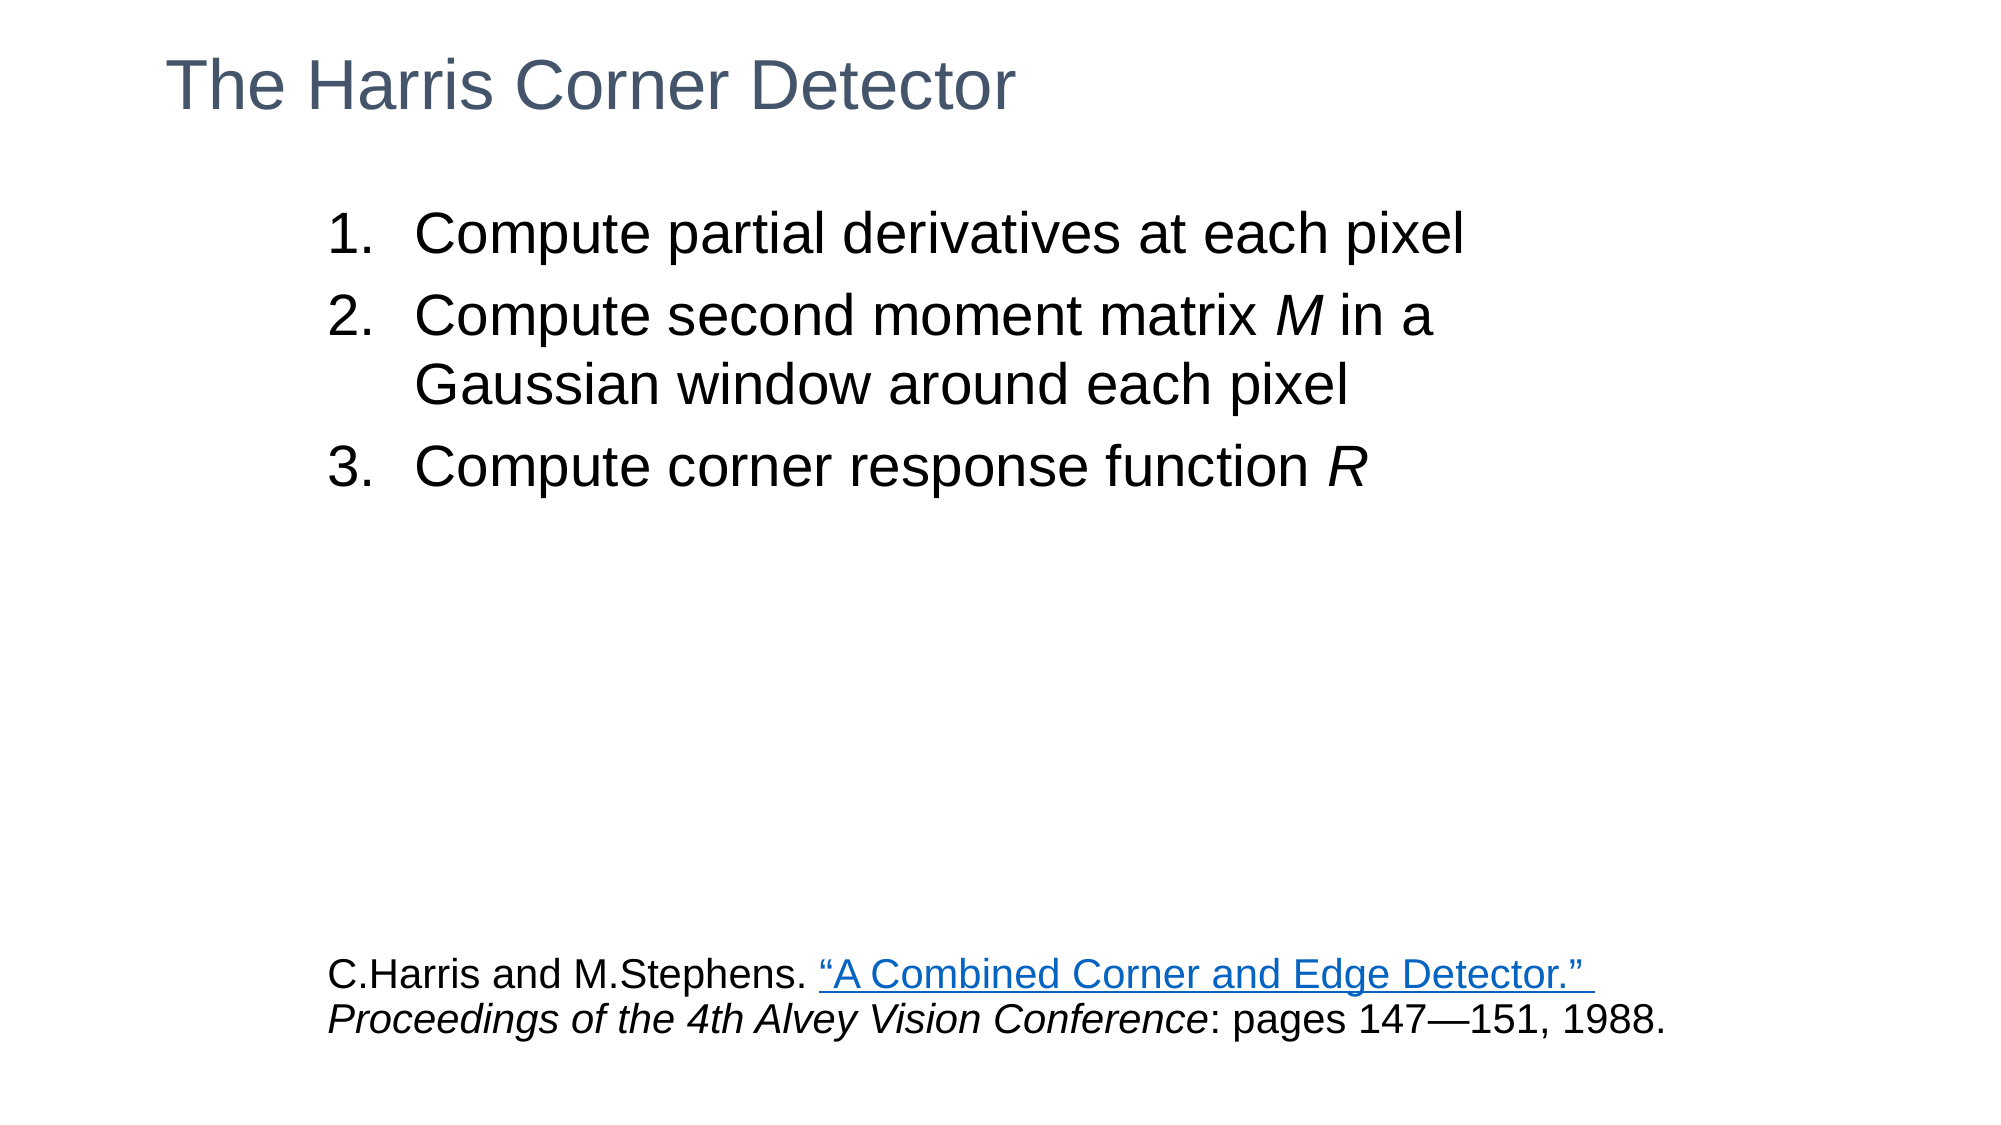

# The Harris Corner Detector
Compute partial derivatives at each pixel
Compute second moment matrix M in a Gaussian window around each pixel
Compute corner response function R
C.Harris and M.Stephens. “A Combined Corner and Edge Detector.” Proceedings of the 4th Alvey Vision Conference: pages 147—151, 1988.